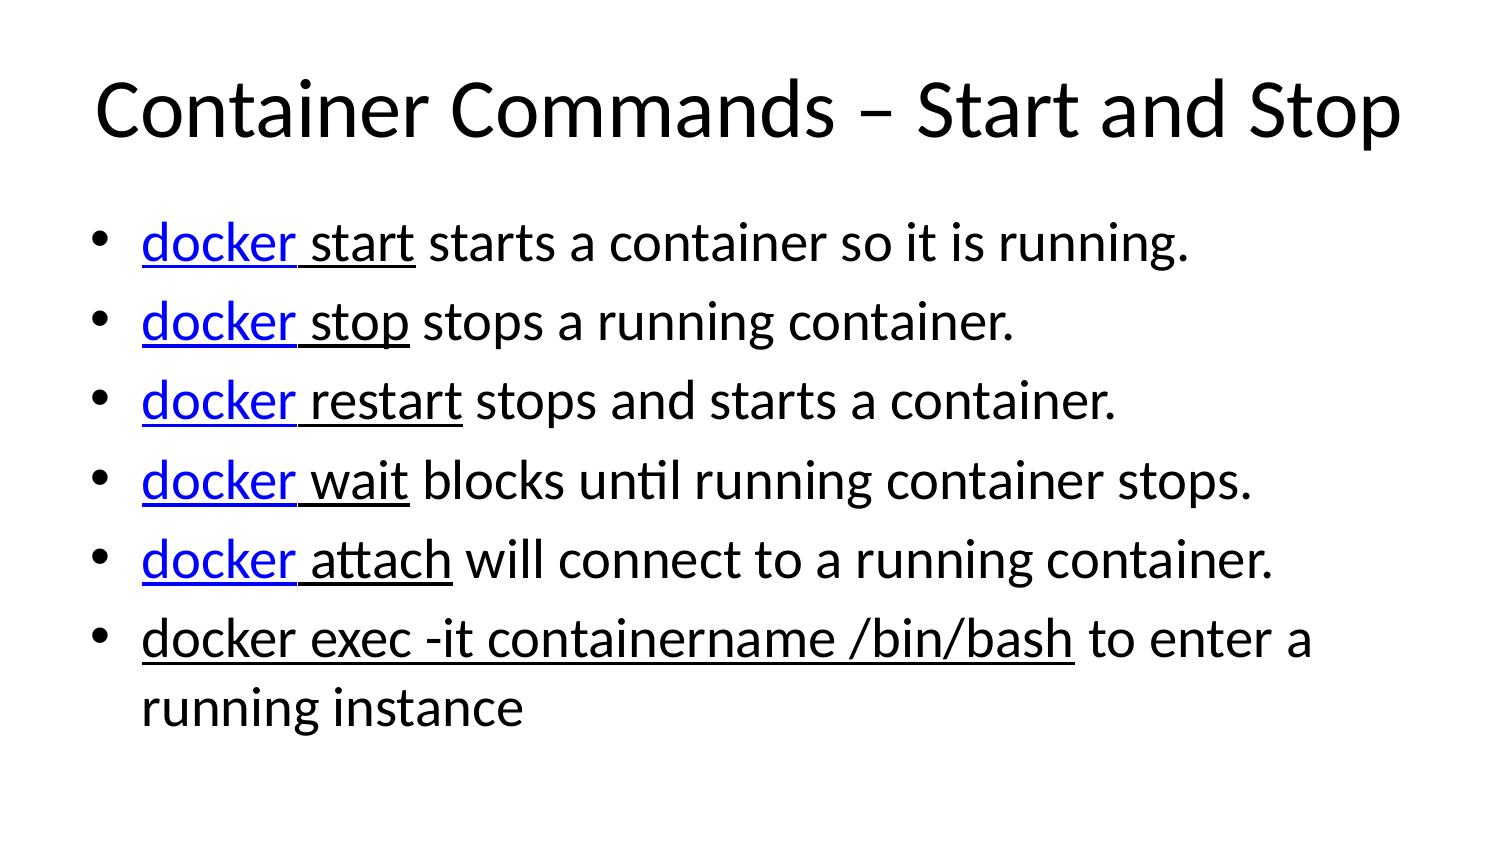

# Container Commands – Start and Stop
docker start starts a container so it is running.
docker stop stops a running container.
docker restart stops and starts a container.
docker wait blocks until running container stops.
docker attach will connect to a running container.
docker exec -it containername /bin/bash to enter a running instance